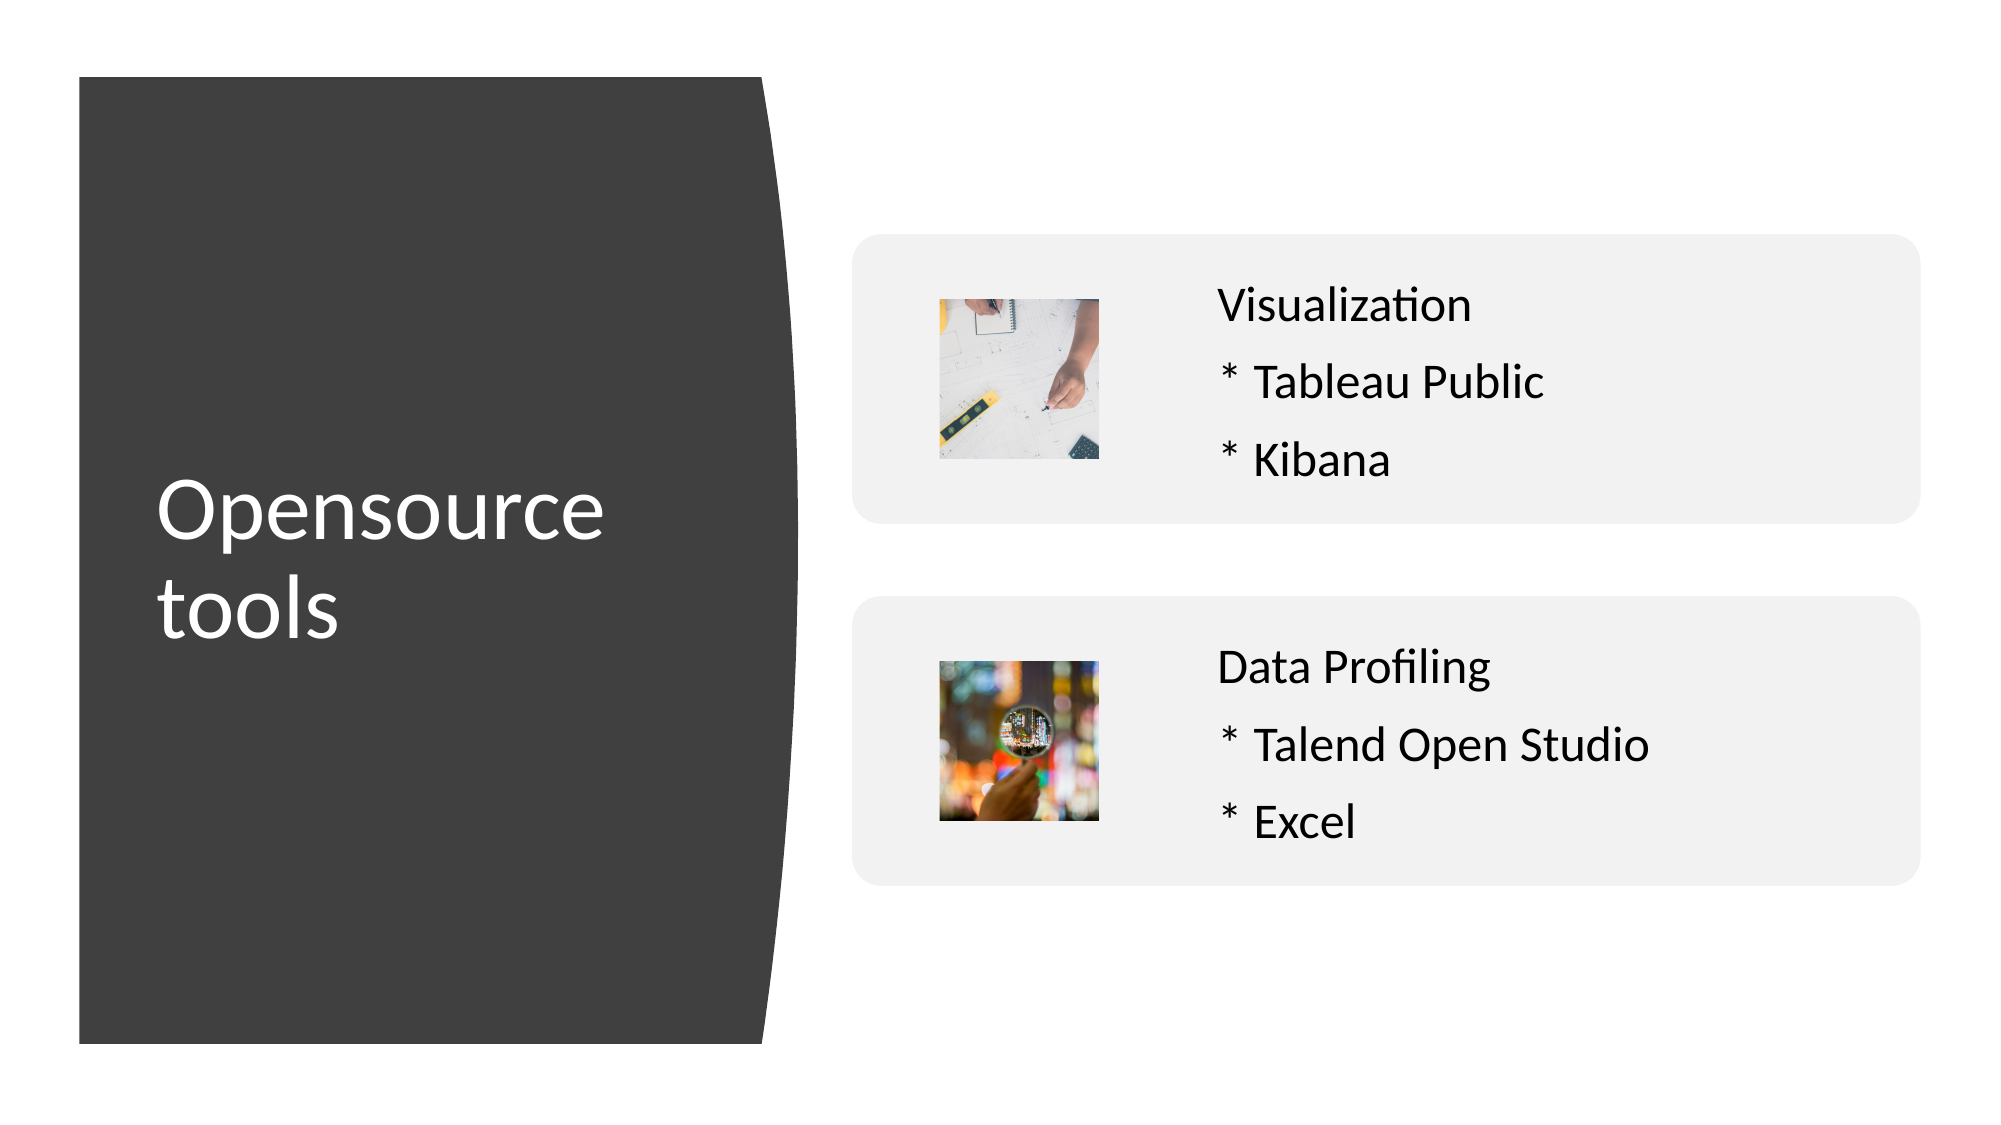

Visualization
* Tableau Public
* Kibana
Data Profiling
* Talend Open Studio
* Excel

# Opensource tools